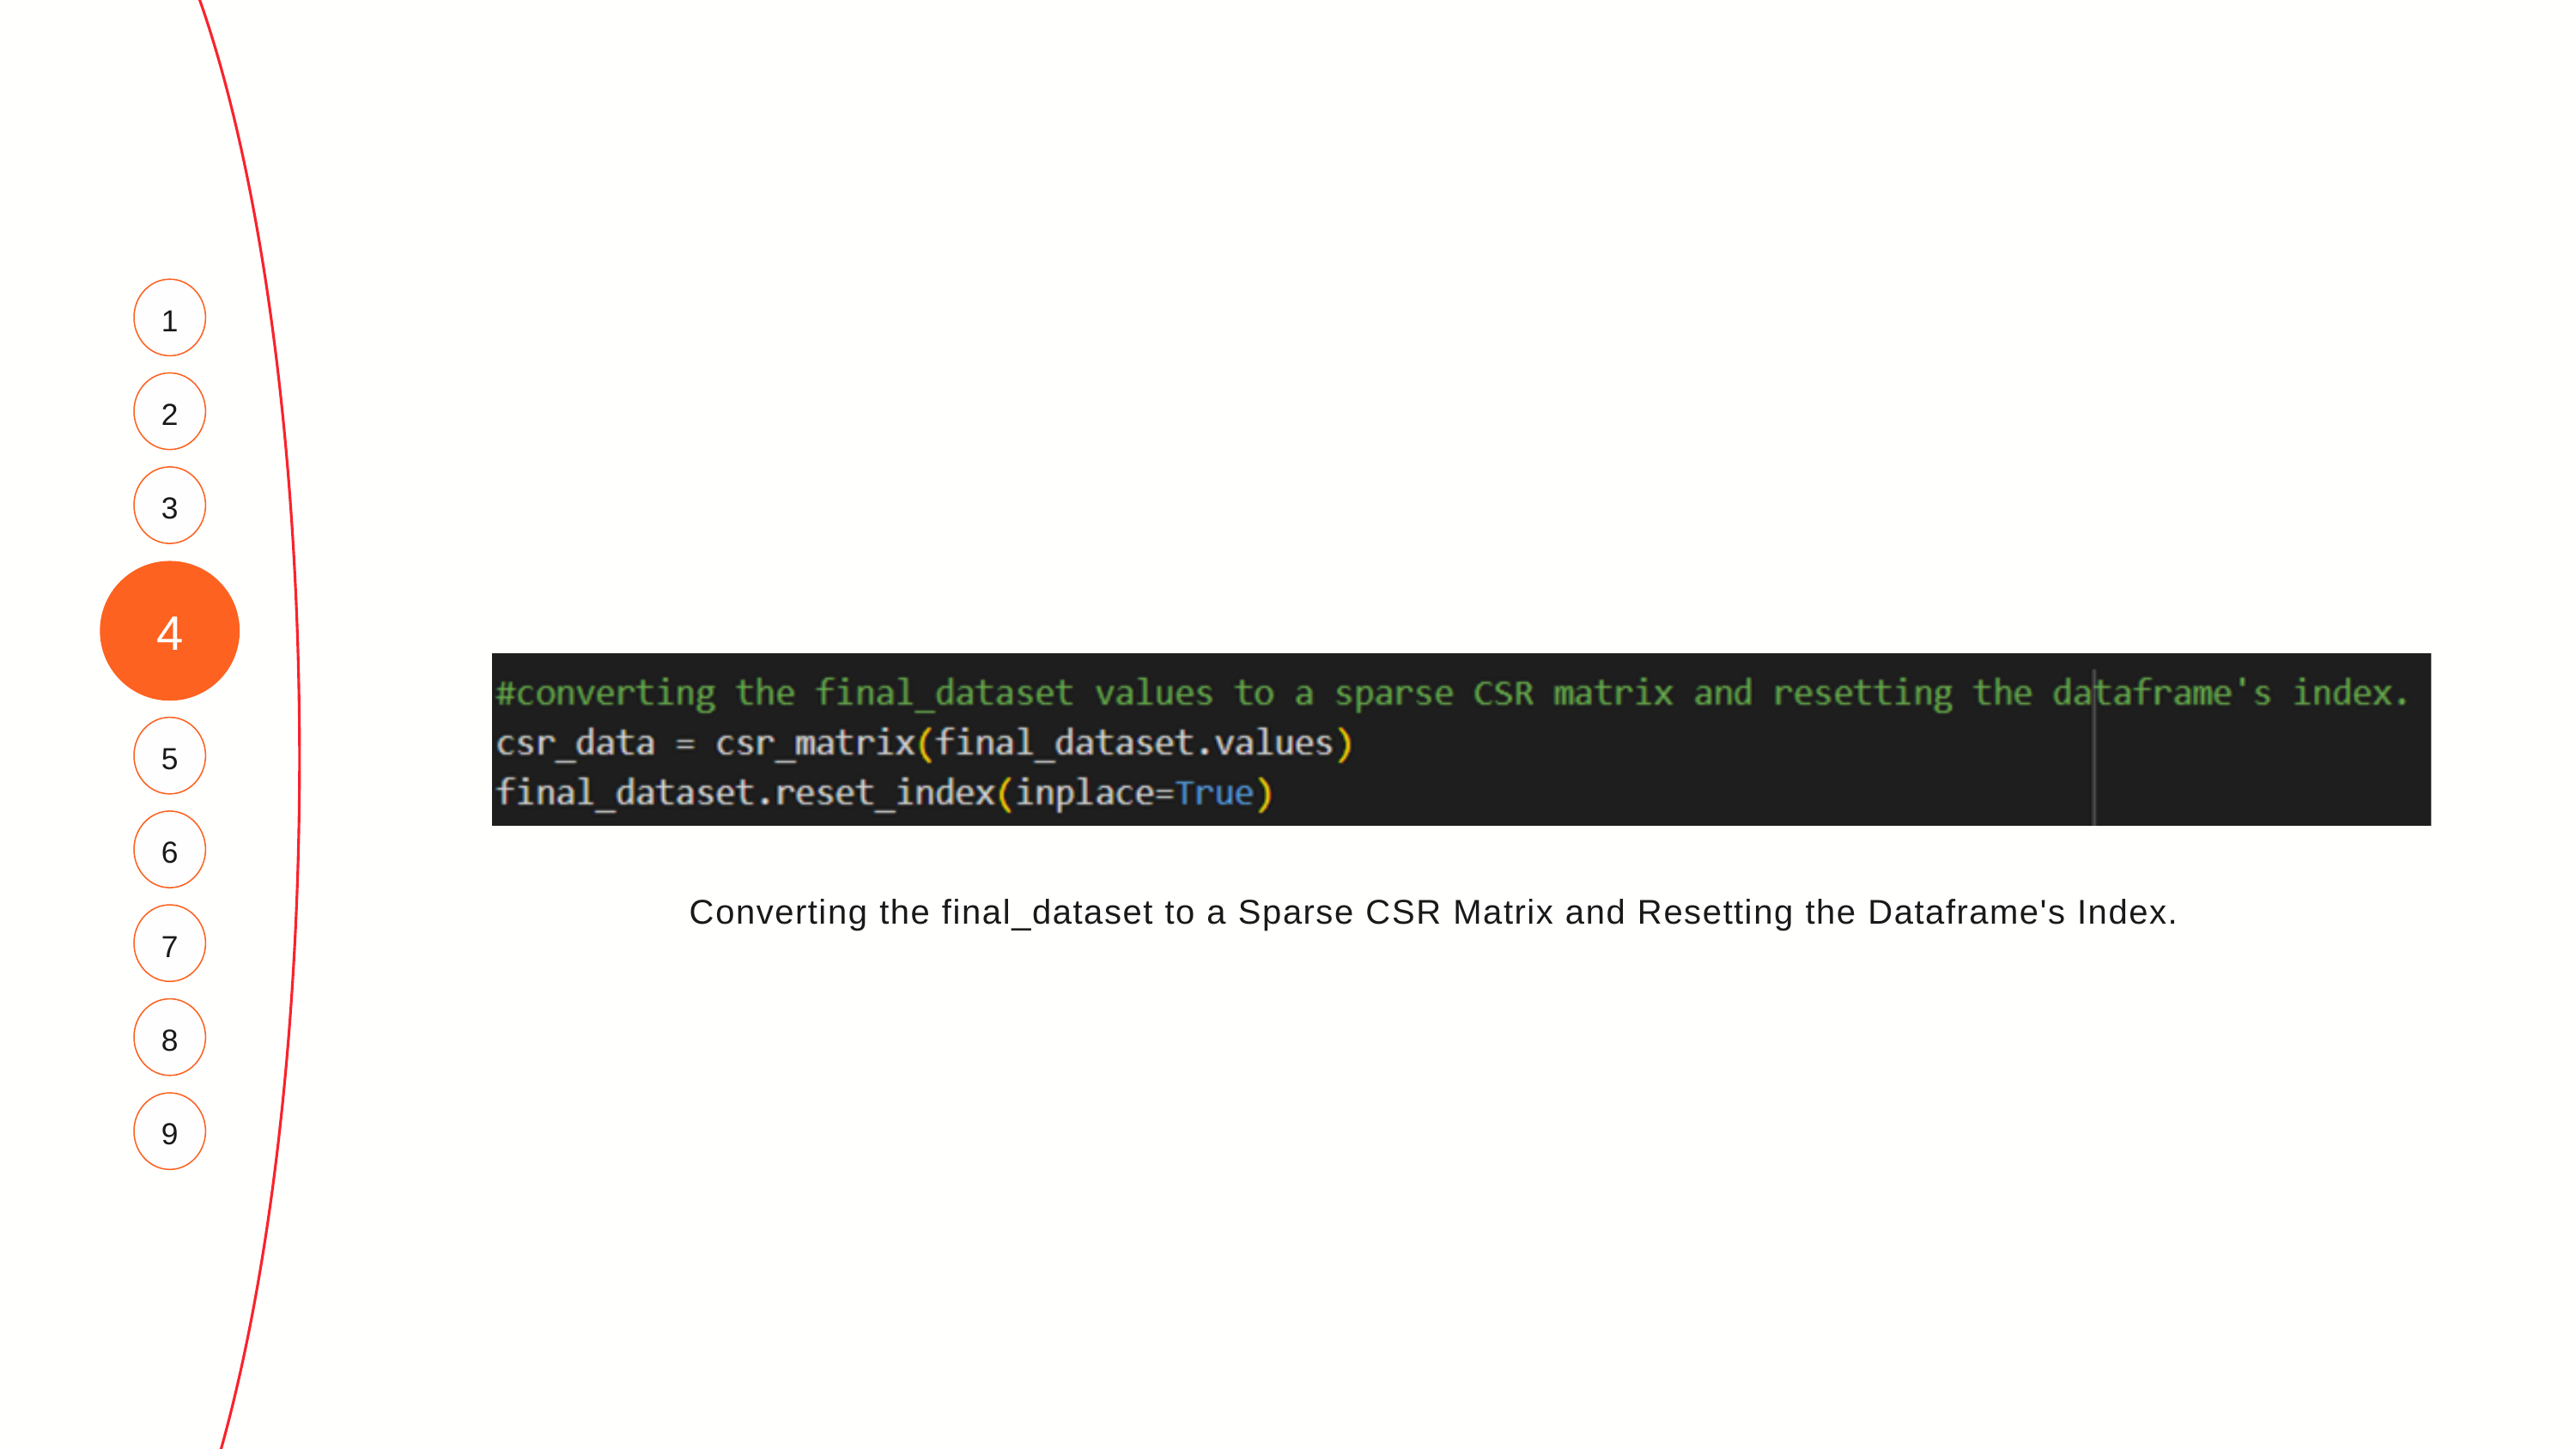

1

2

3

4

5

6
Converting the final_dataset to a Sparse CSR Matrix and Resetting the Dataframe's Index.

7

8

9